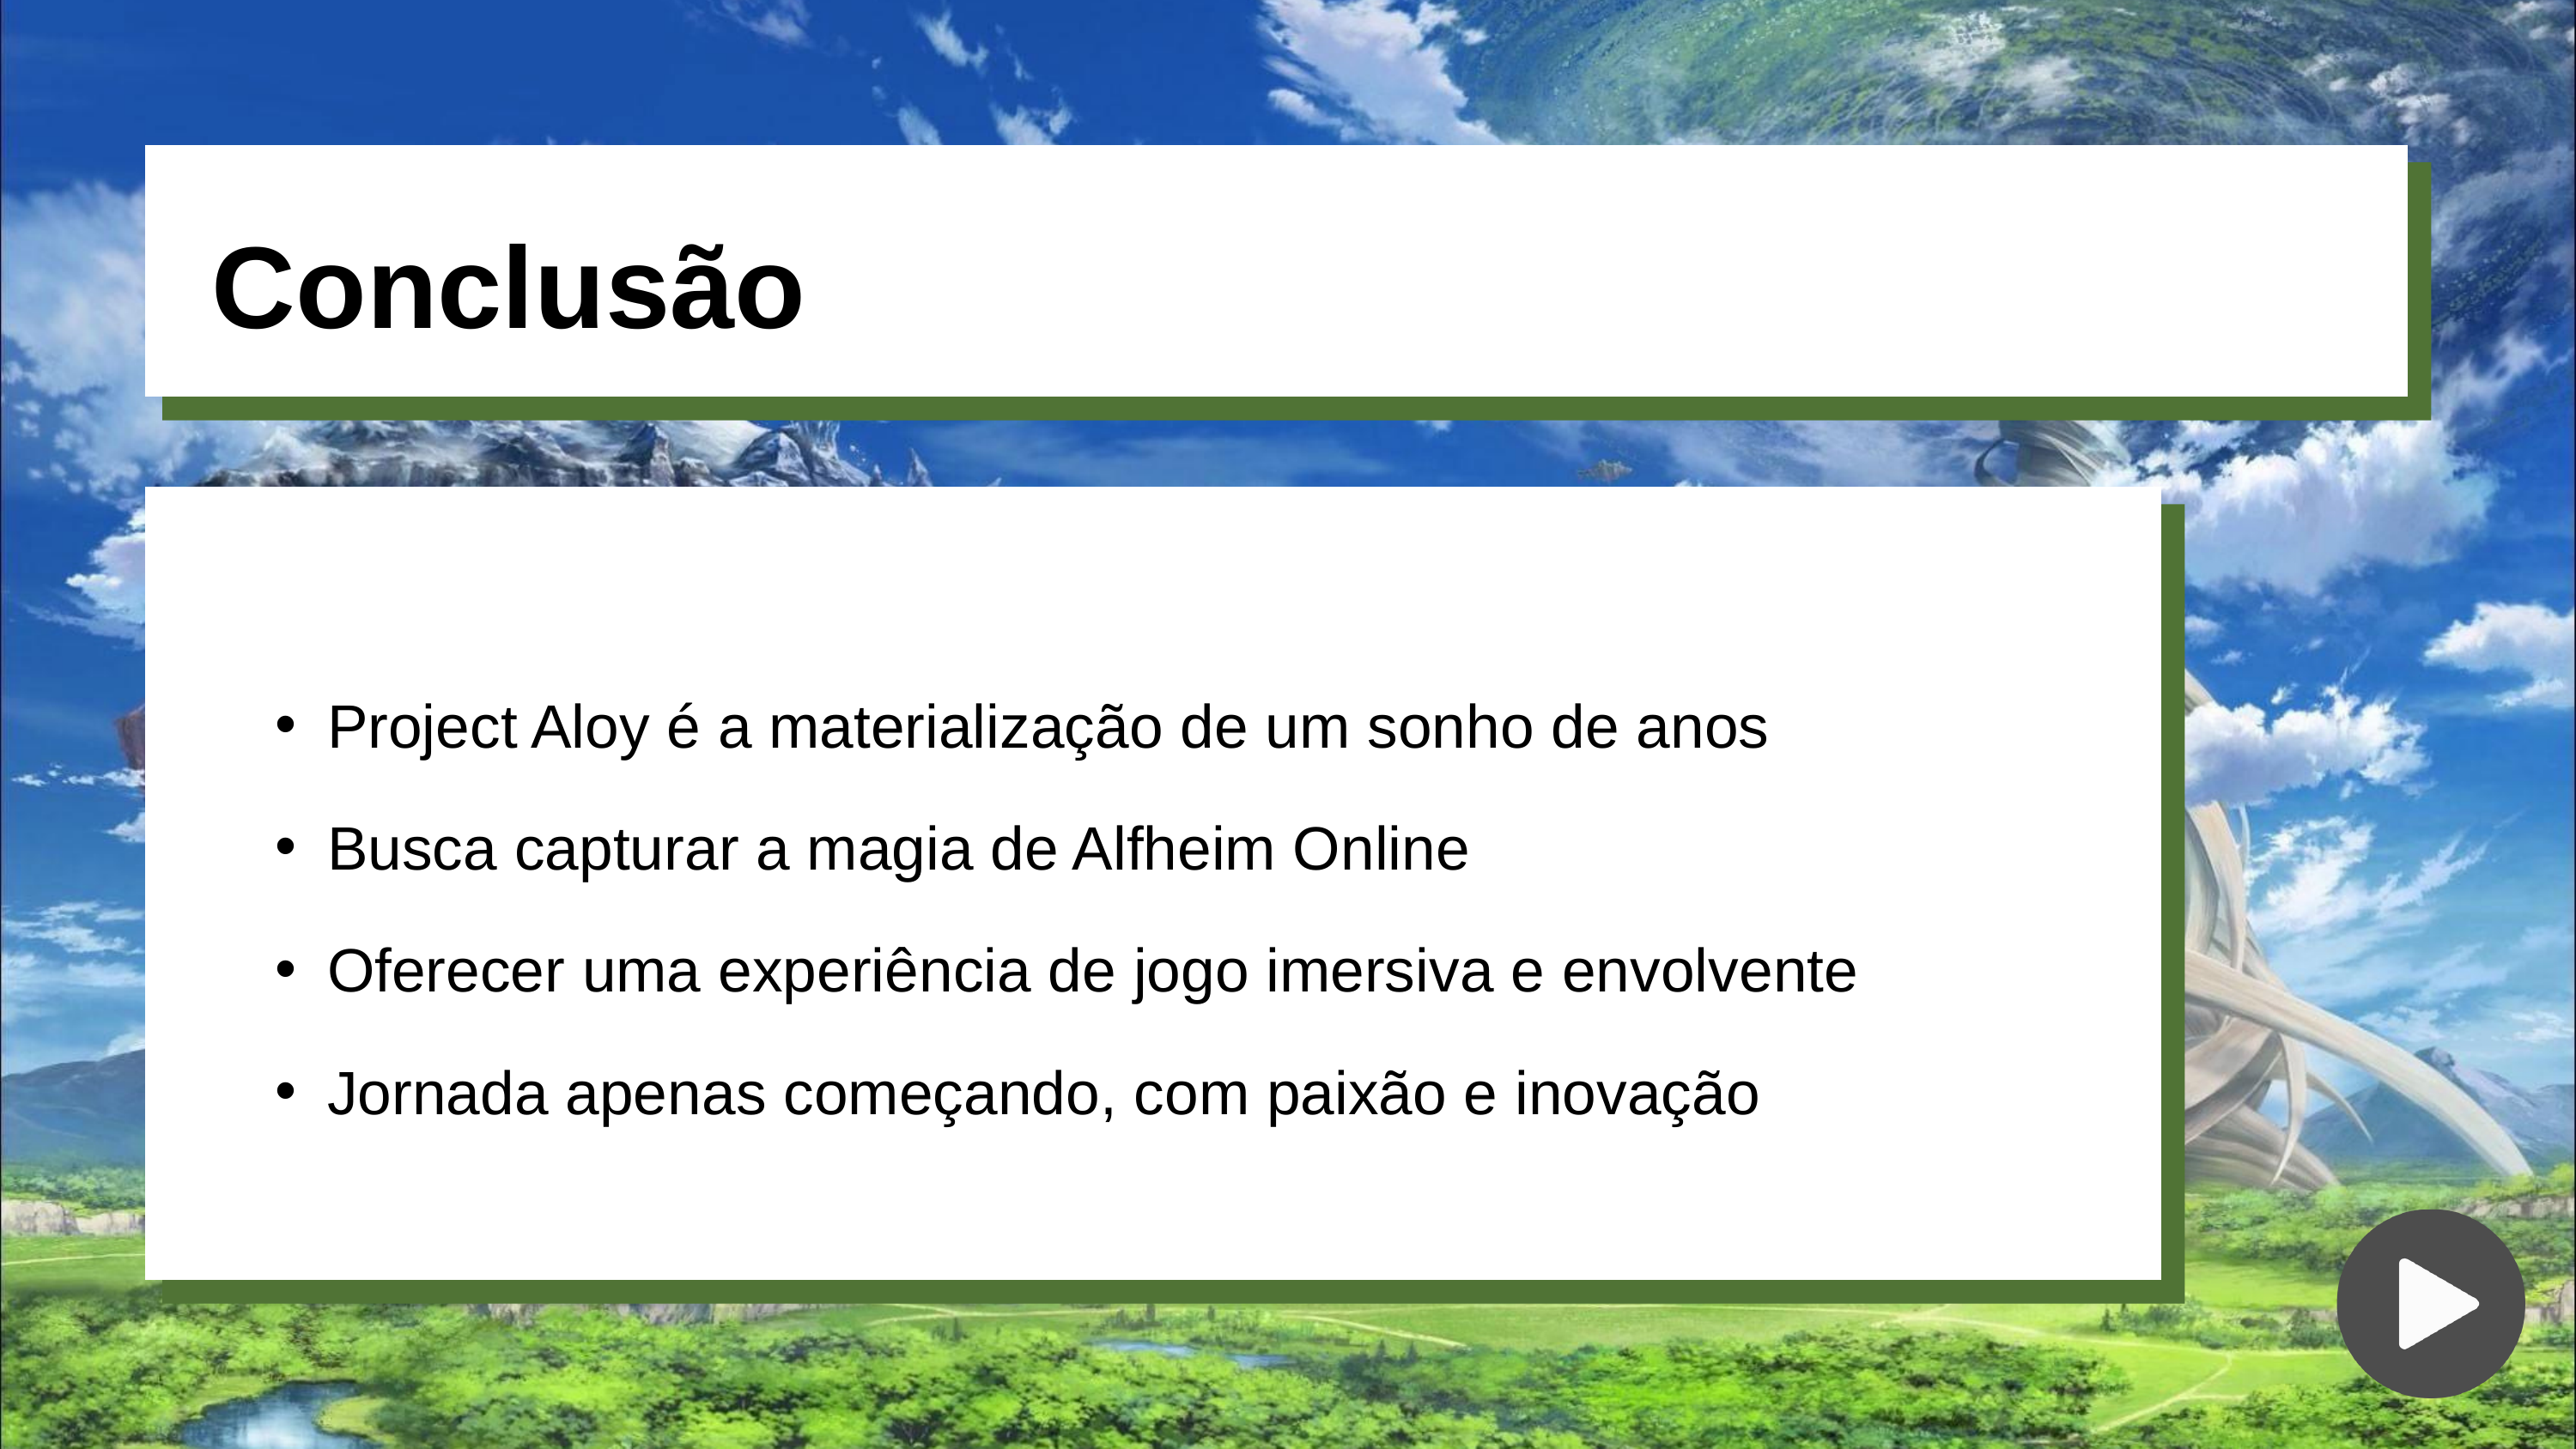

Conclusão

Project Aloy é a materialização de um sonho de anos
Busca capturar a magia de Alfheim Online
Oferecer uma experiência de jogo imersiva e envolvente
Jornada apenas começando, com paixão e inovação